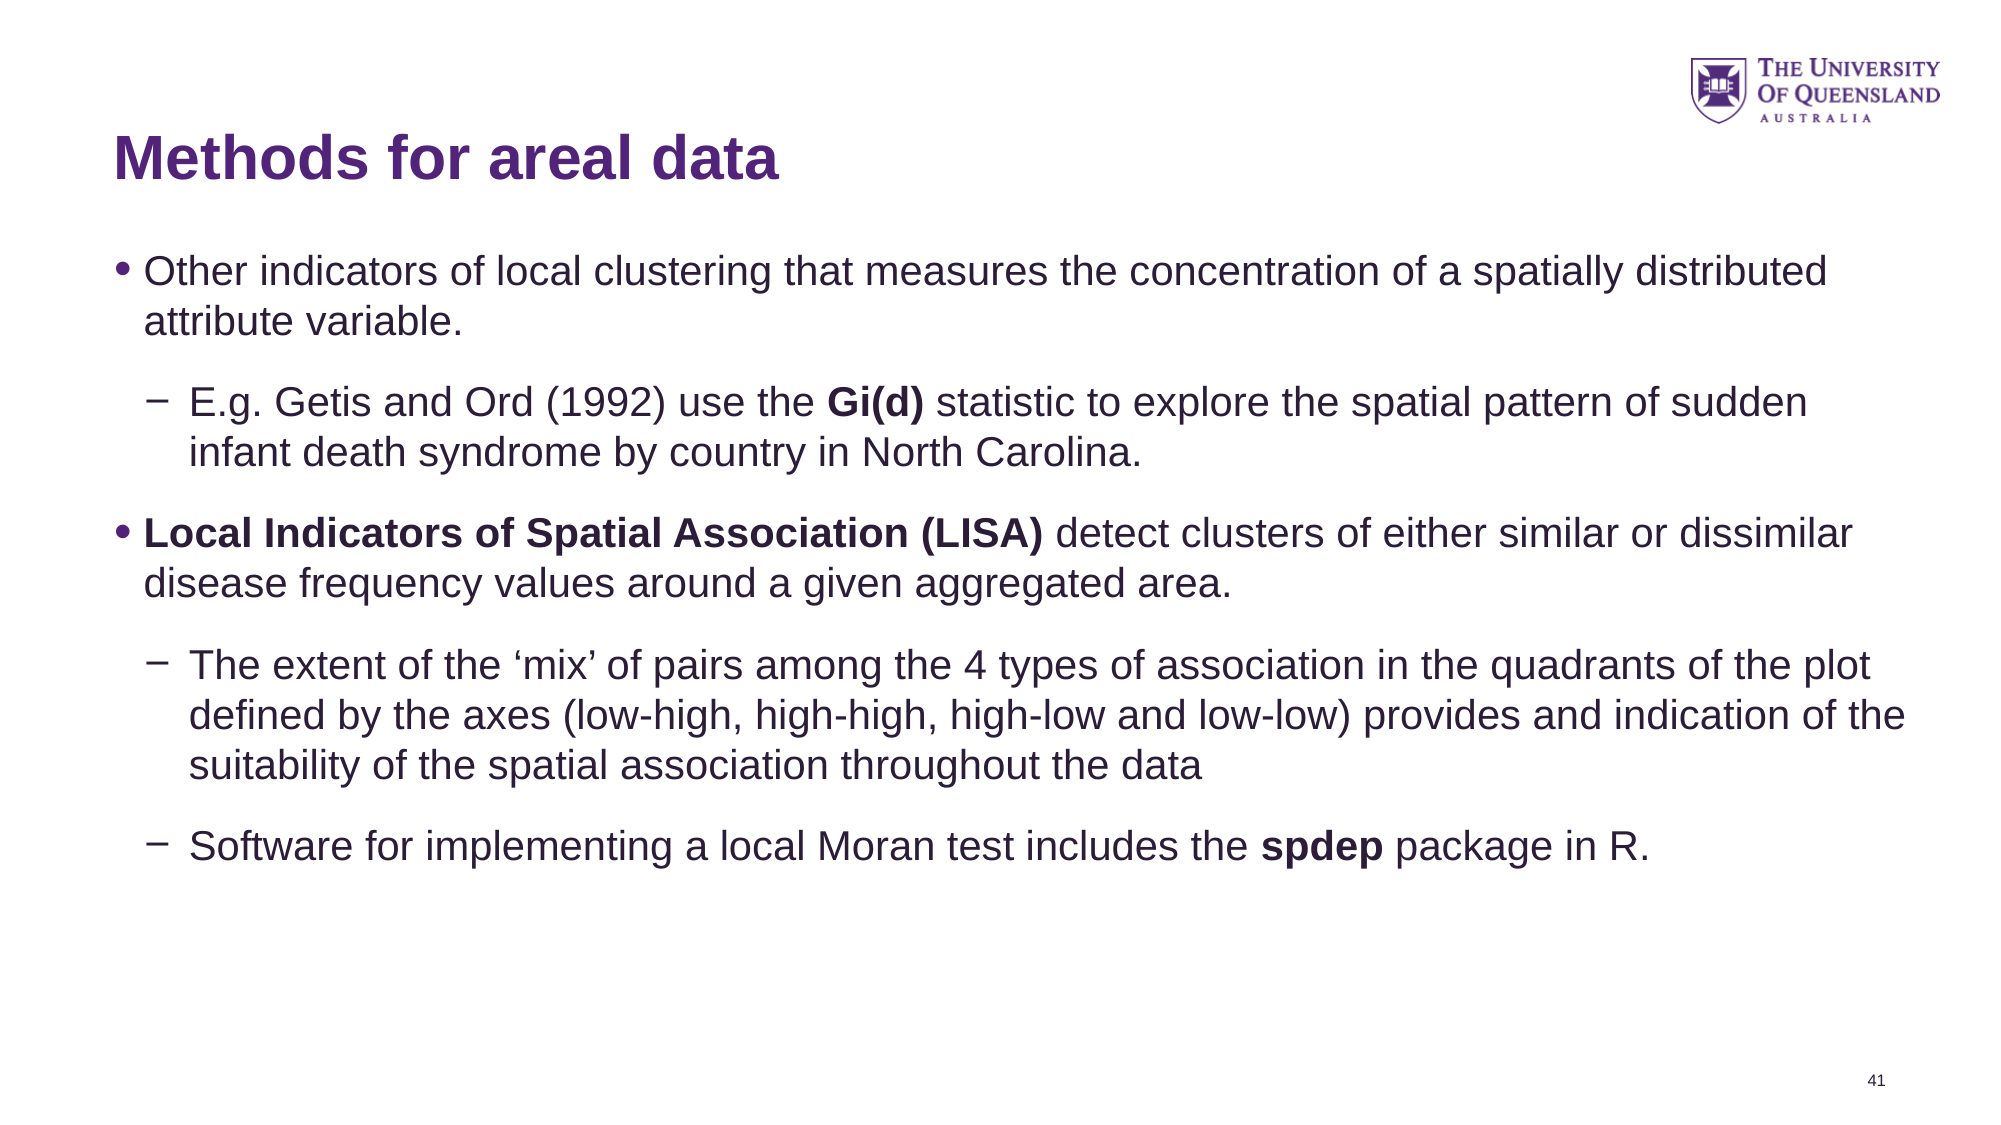

# Methods for areal data
Other indicators of local clustering that measures the concentration of a spatially distributed attribute variable.
E.g. Getis and Ord (1992) use the Gi(d) statistic to explore the spatial pattern of sudden infant death syndrome by country in North Carolina.
Local Indicators of Spatial Association (LISA) detect clusters of either similar or dissimilar disease frequency values around a given aggregated area.
The extent of the ‘mix’ of pairs among the 4 types of association in the quadrants of the plot defined by the axes (low-high, high-high, high-low and low-low) provides and indication of the suitability of the spatial association throughout the data
Software for implementing a local Moran test includes the spdep package in R.

41